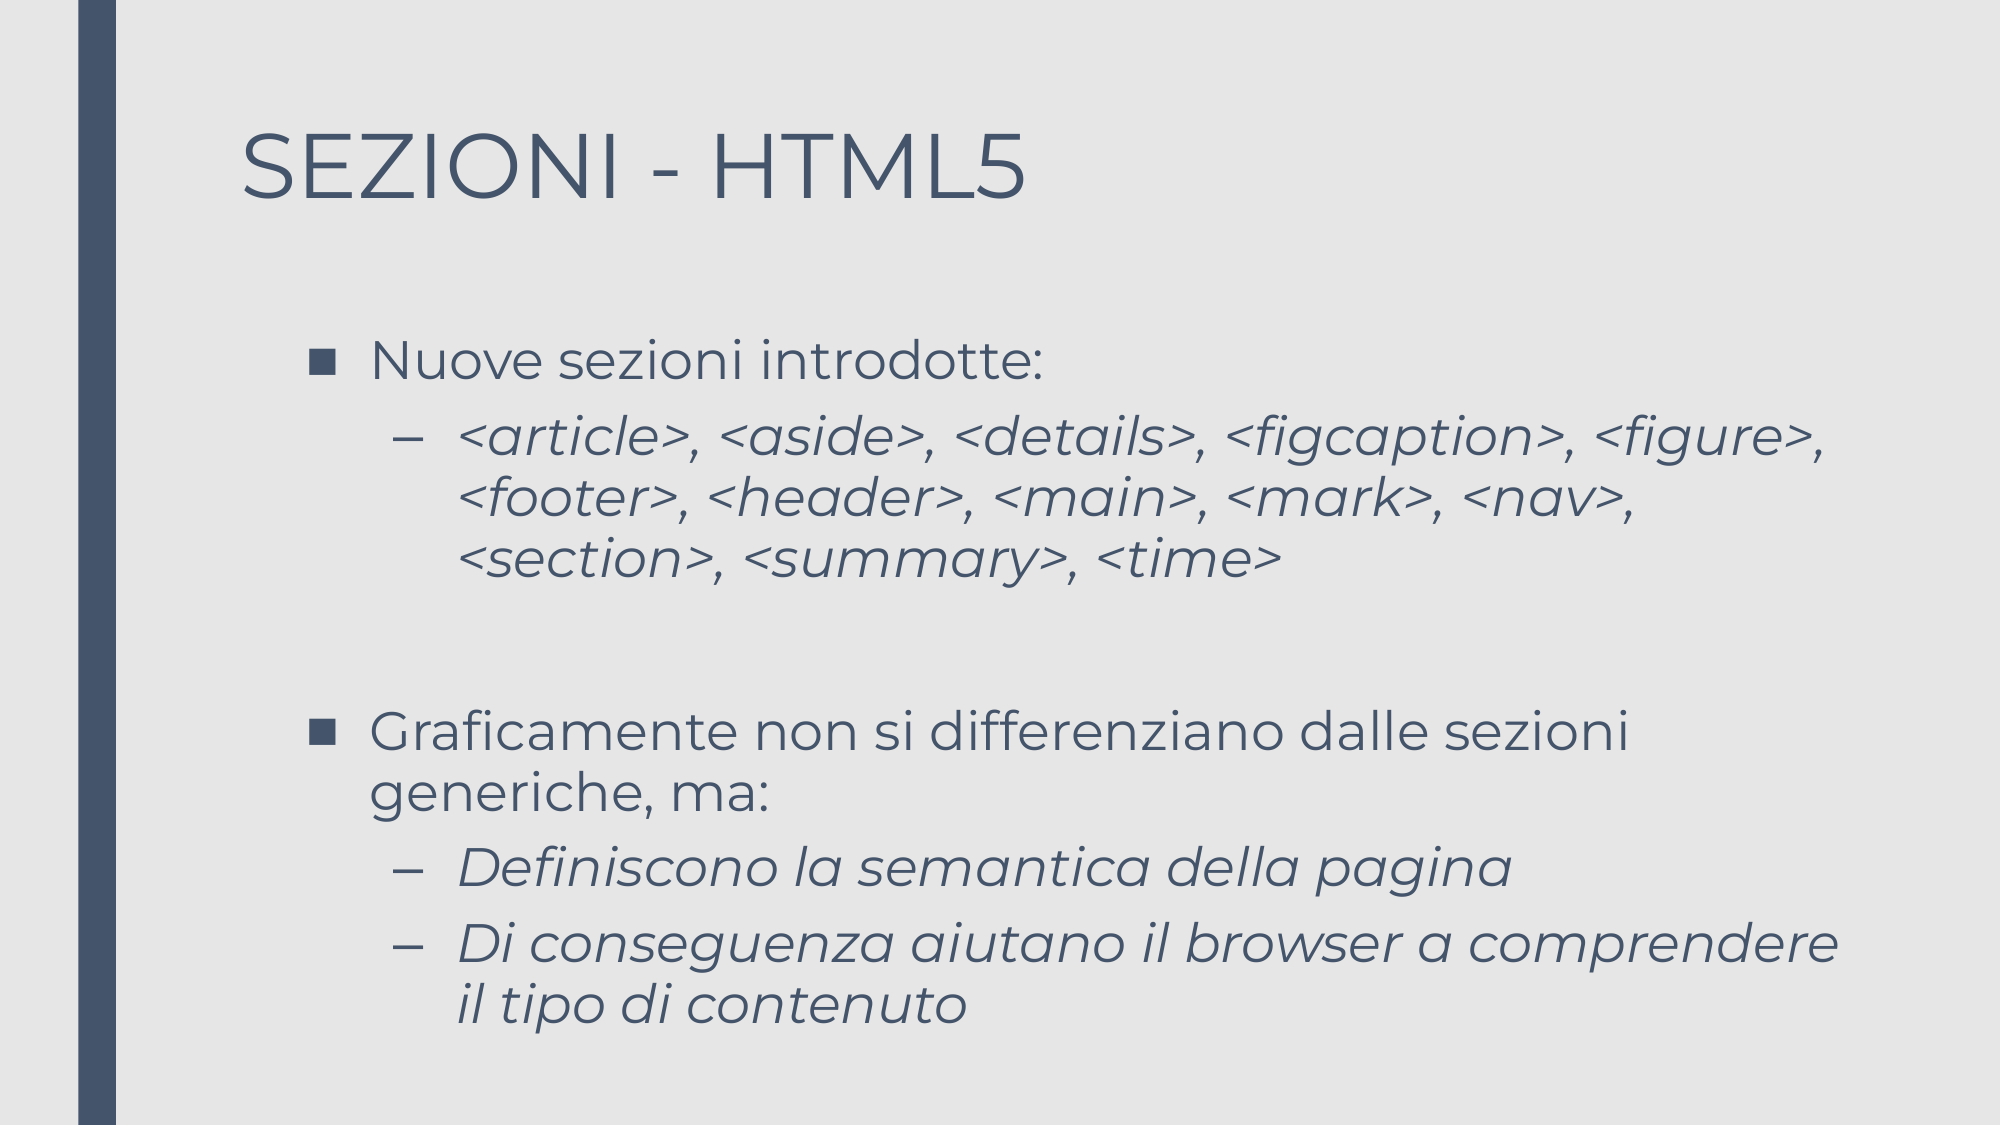

# SEZIONI - HTML5
Nuove sezioni introdotte:
<article>, <aside>, <details>, <figcaption>, <figure>, <footer>, <header>, <main>, <mark>, <nav>, <section>, <summary>, <time>

Graficamente non si differenziano dalle sezioni generiche, ma:
Definiscono la semantica della pagina
Di conseguenza aiutano il browser a comprendere il tipo di contenuto